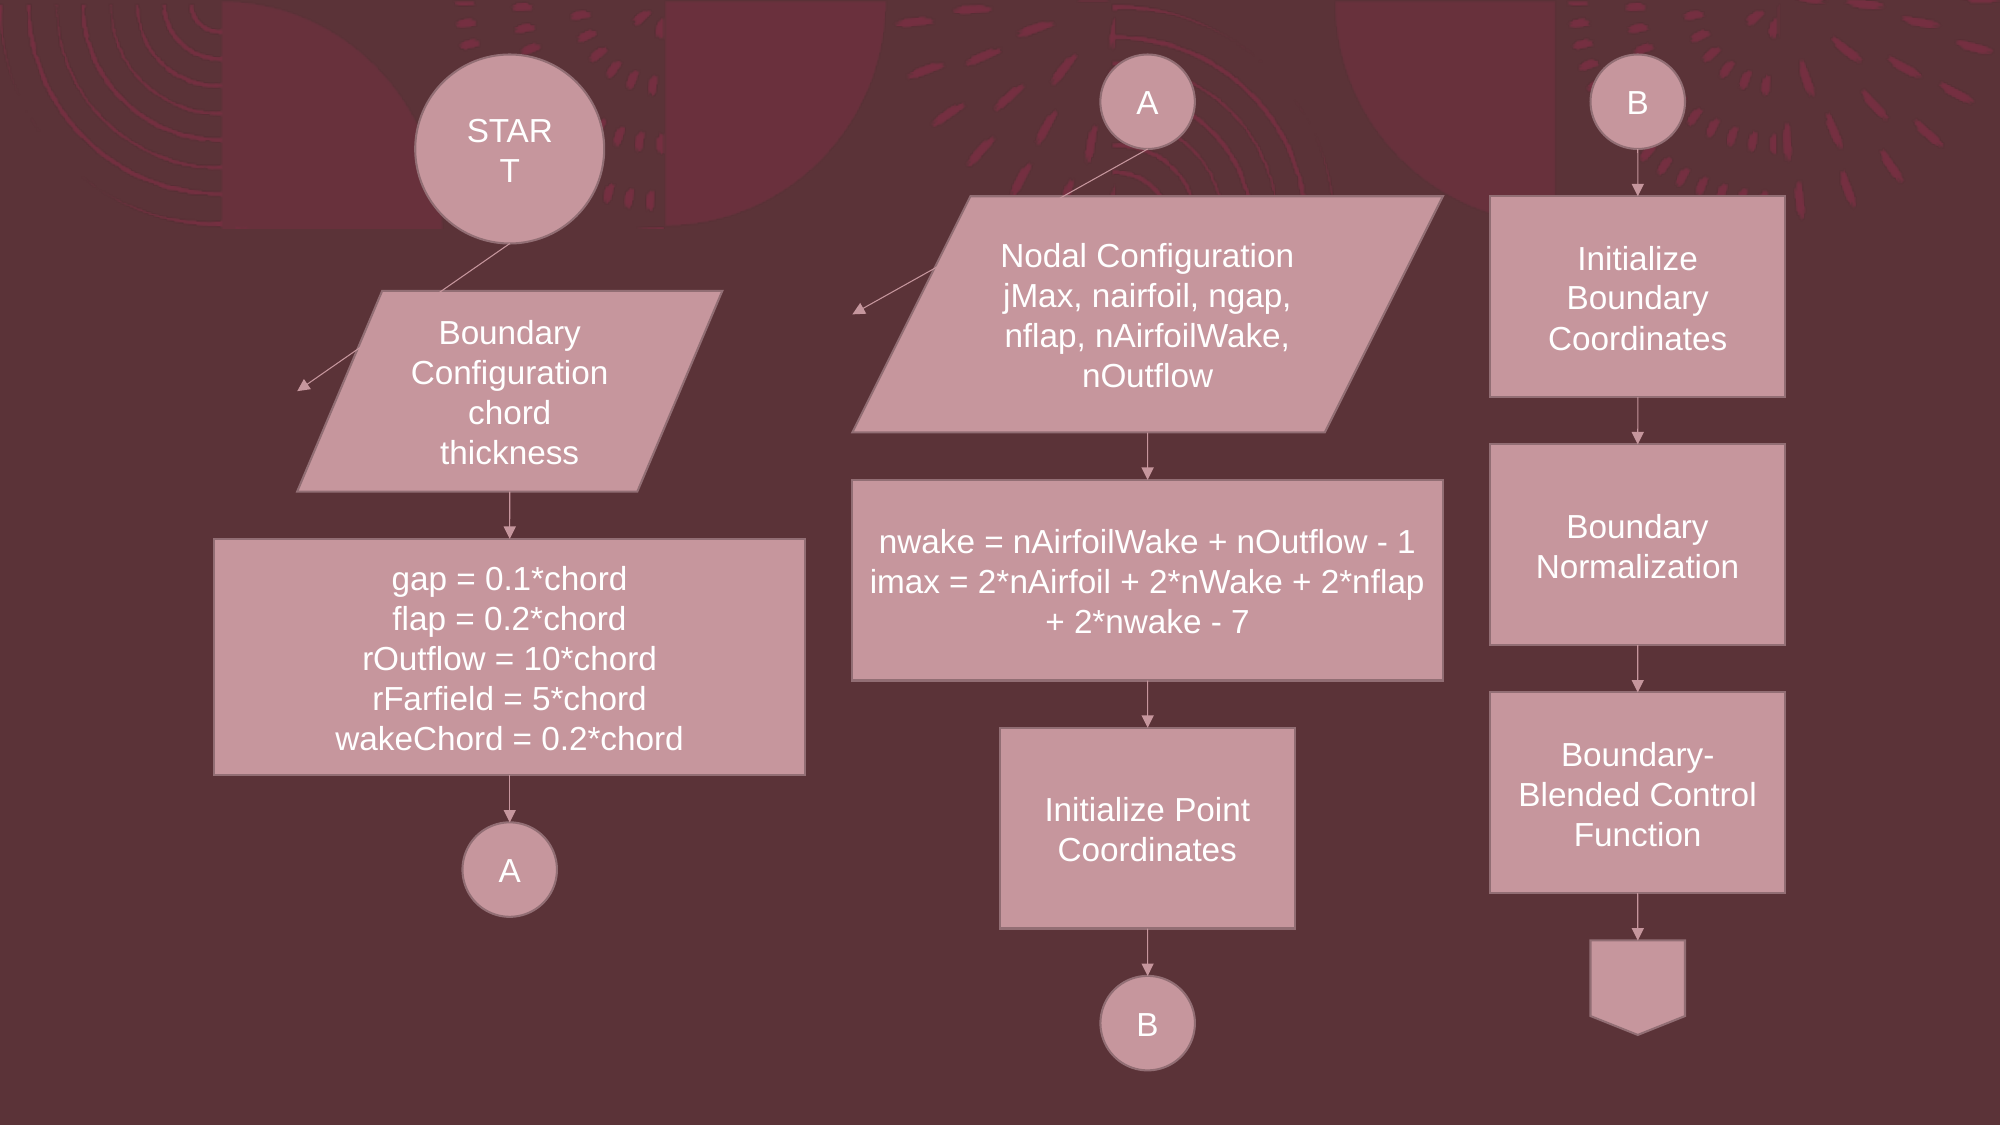

START
A
B
Nodal Configuration
jMax, nairfoil, ngap, nflap, nAirfoilWake, nOutflow
Initialize Boundary Coordinates
Boundary Configuration
chord
thickness
Boundary Normalization
nwake = nAirfoilWake + nOutflow - 1
imax = 2*nAirfoil + 2*nWake + 2*nflap + 2*nwake - 7
gap = 0.1*chord
flap = 0.2*chord
rOutflow = 10*chord
rFarfield = 5*chord
wakeChord = 0.2*chord
Boundary-Blended Control Function
Initialize Point Coordinates
A

B